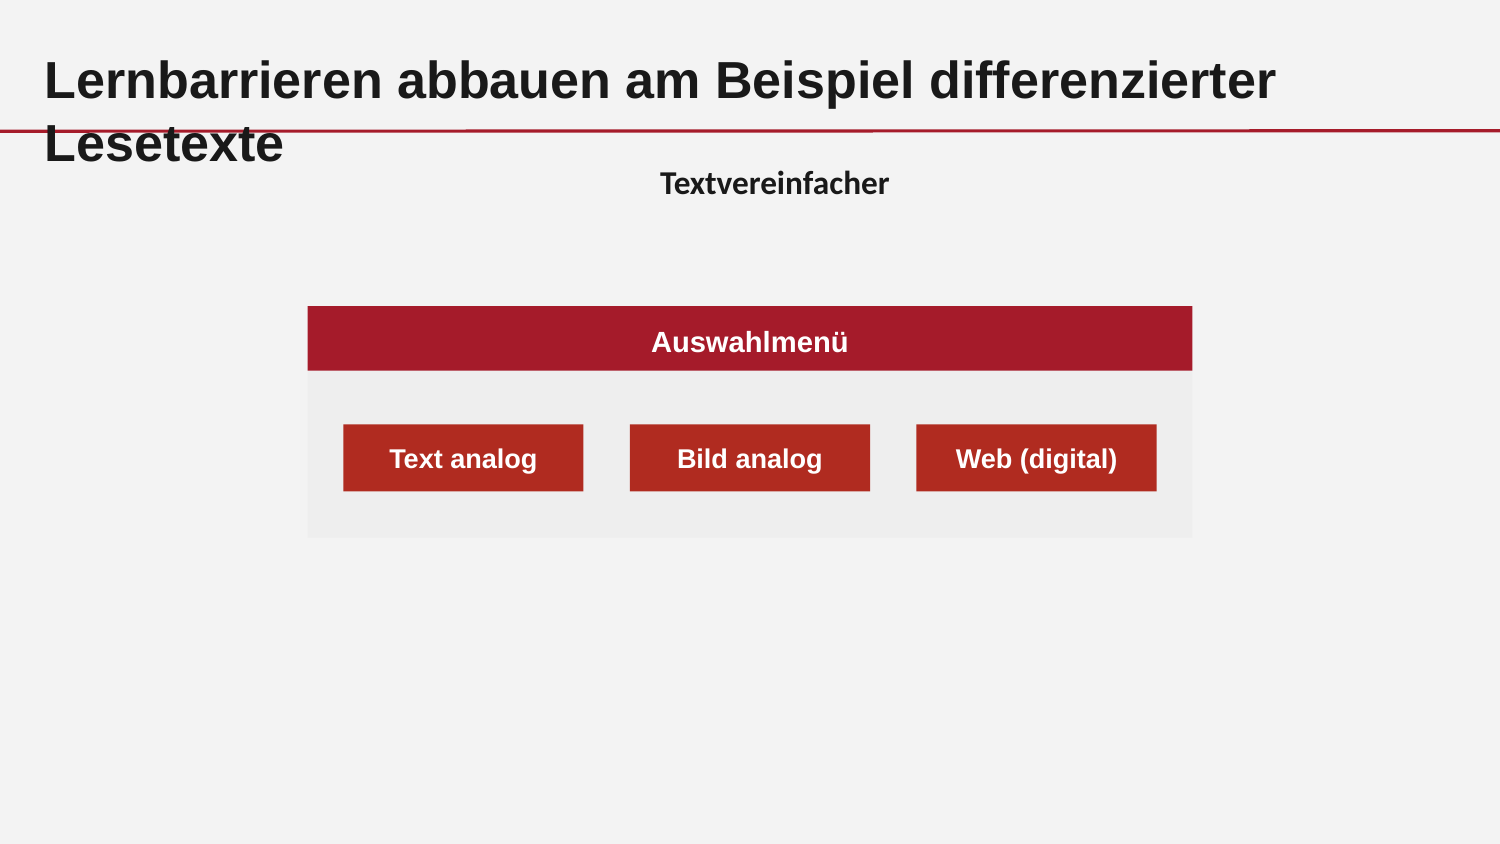

Lernbarrieren abbauen am Beispiel differenzierter Lesetexte
Textvereinfacher
Auswahlmenü

Text analog
Bild analog
Web (digital)